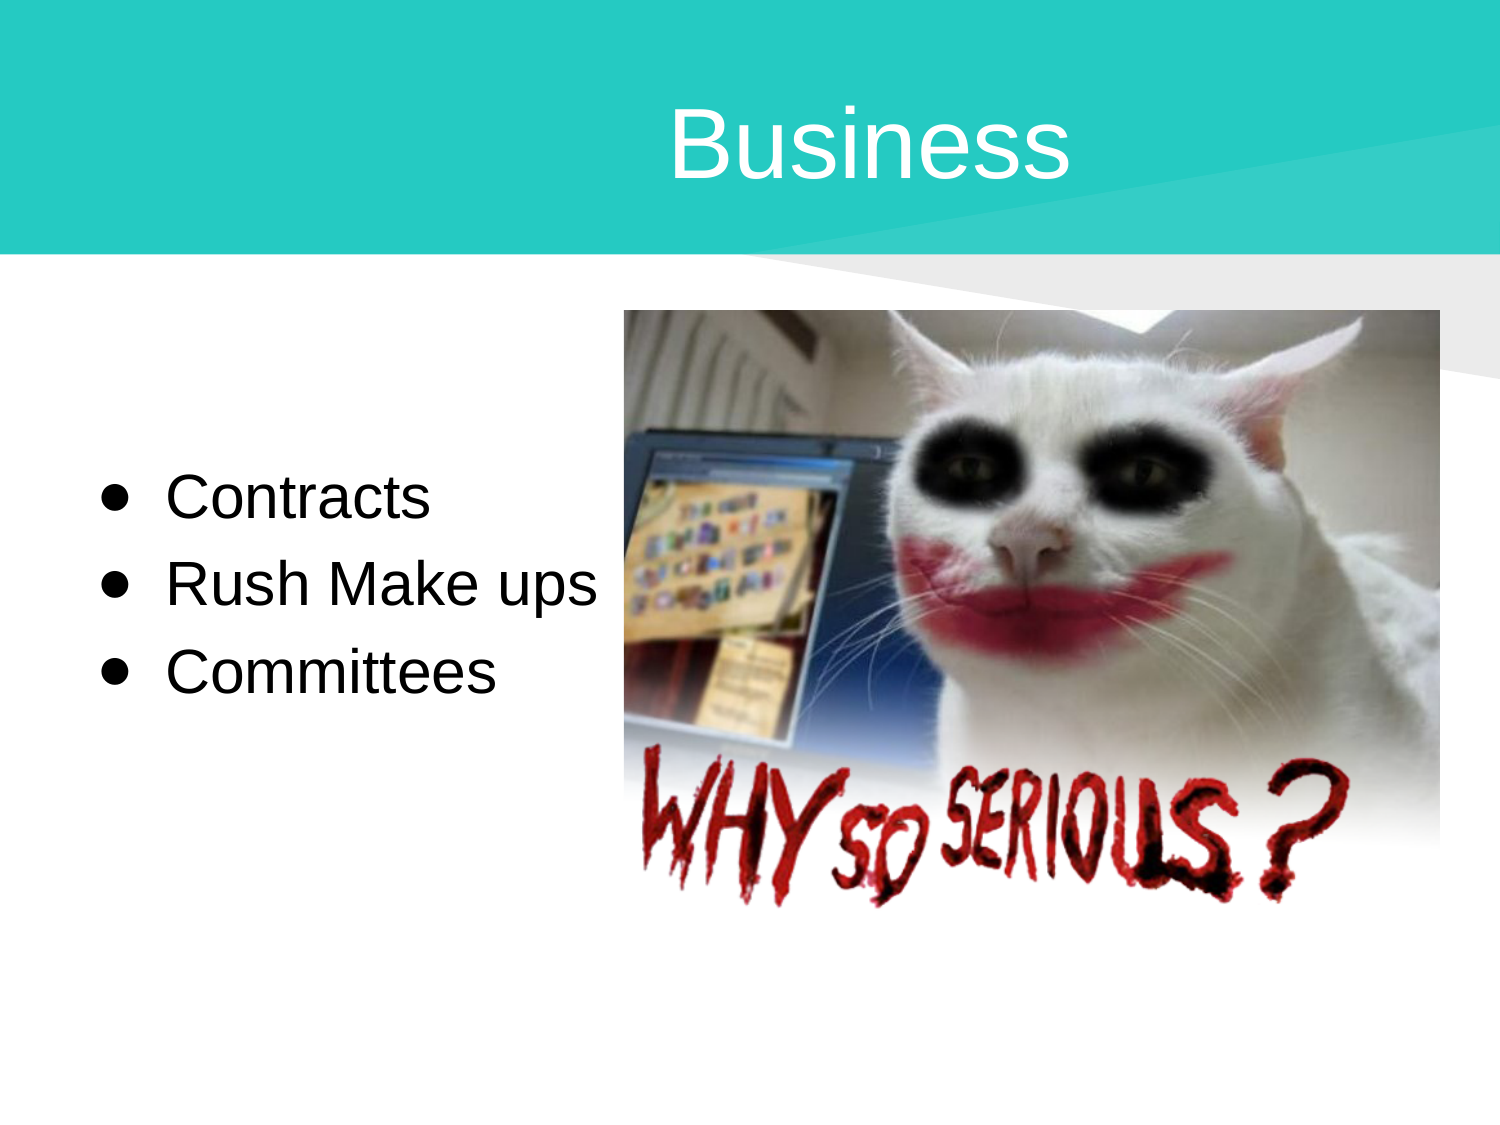

# Business

Contracts
Rush Make ups
Committees